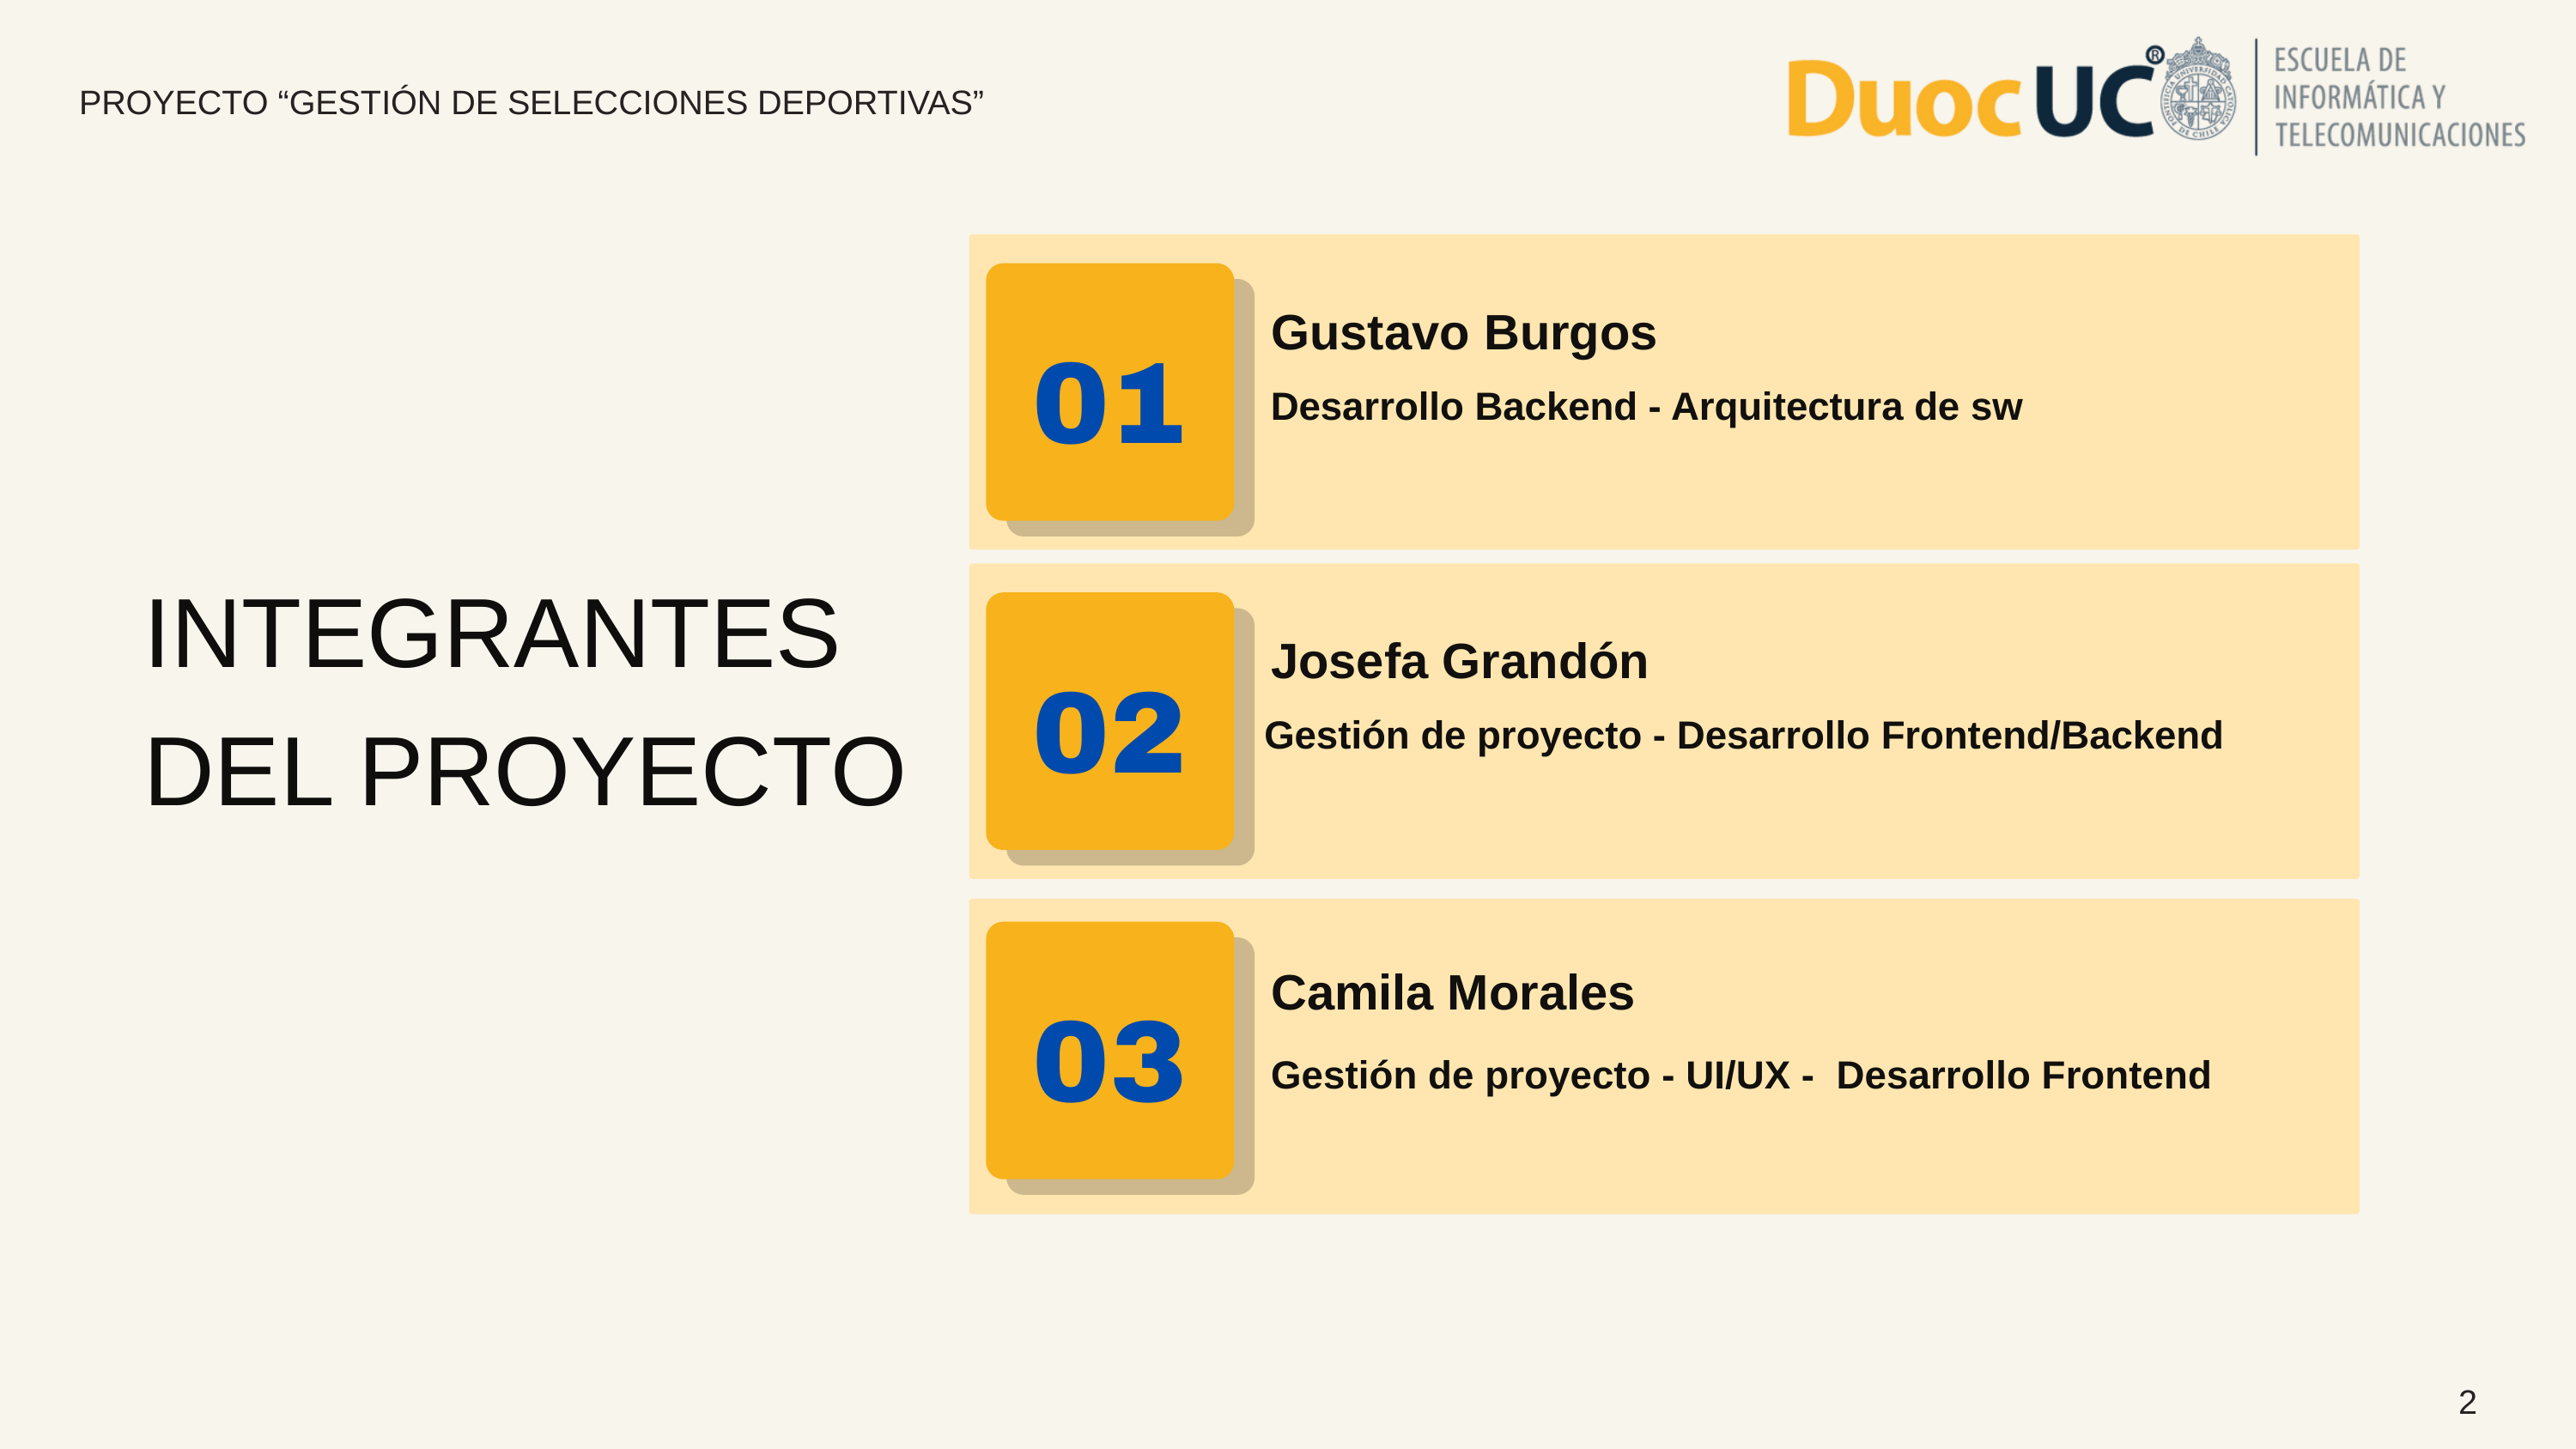

PROYECTO “GESTIÓN DE SELECCIONES DEPORTIVAS”

Gustavo Burgos
01
Desarrollo Backend - Arquitectura de sw
INTEGRANTES DEL PROYECTO

Josefa Grandón
02
Gestión de proyecto - Desarrollo Frontend/Backend

Camila Morales
03
Gestión de proyecto - UI/UX -  Desarrollo Frontend
2